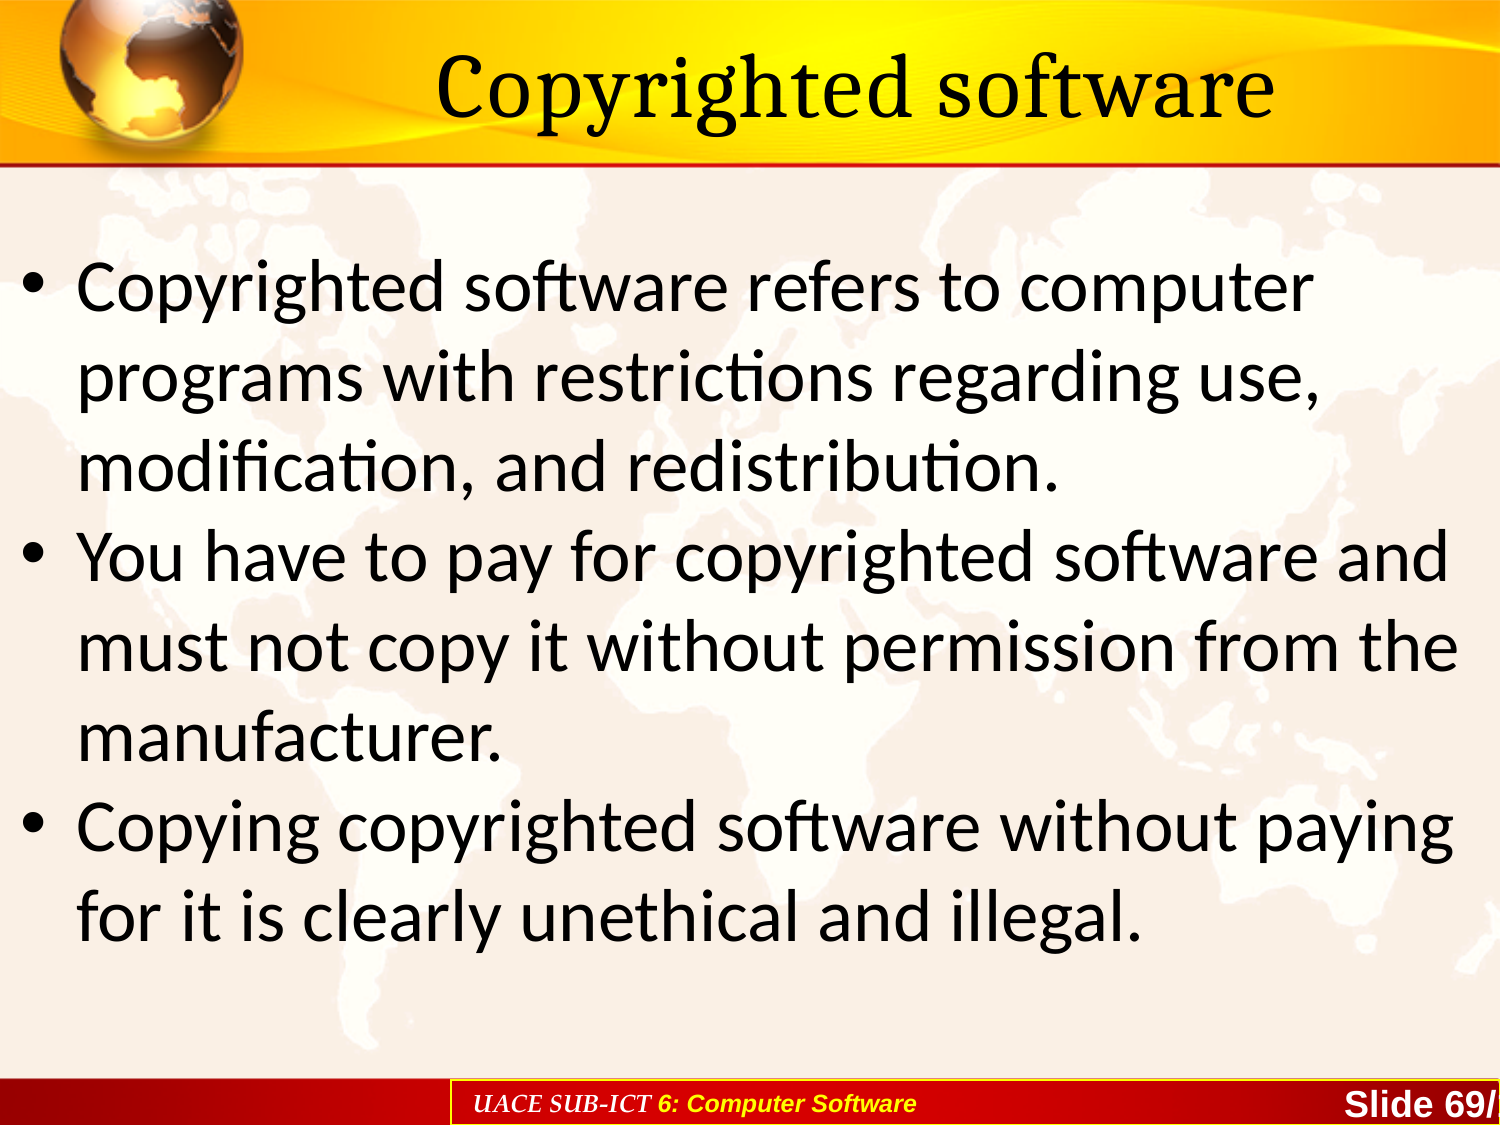

# Copyrighted software
Copyrighted software refers to computer programs with restrictions regarding use, modification, and redistribution.
You have to pay for copyrighted software and must not copy it without permission from the manufacturer.
Copying copyrighted software without paying for it is clearly unethical and illegal.